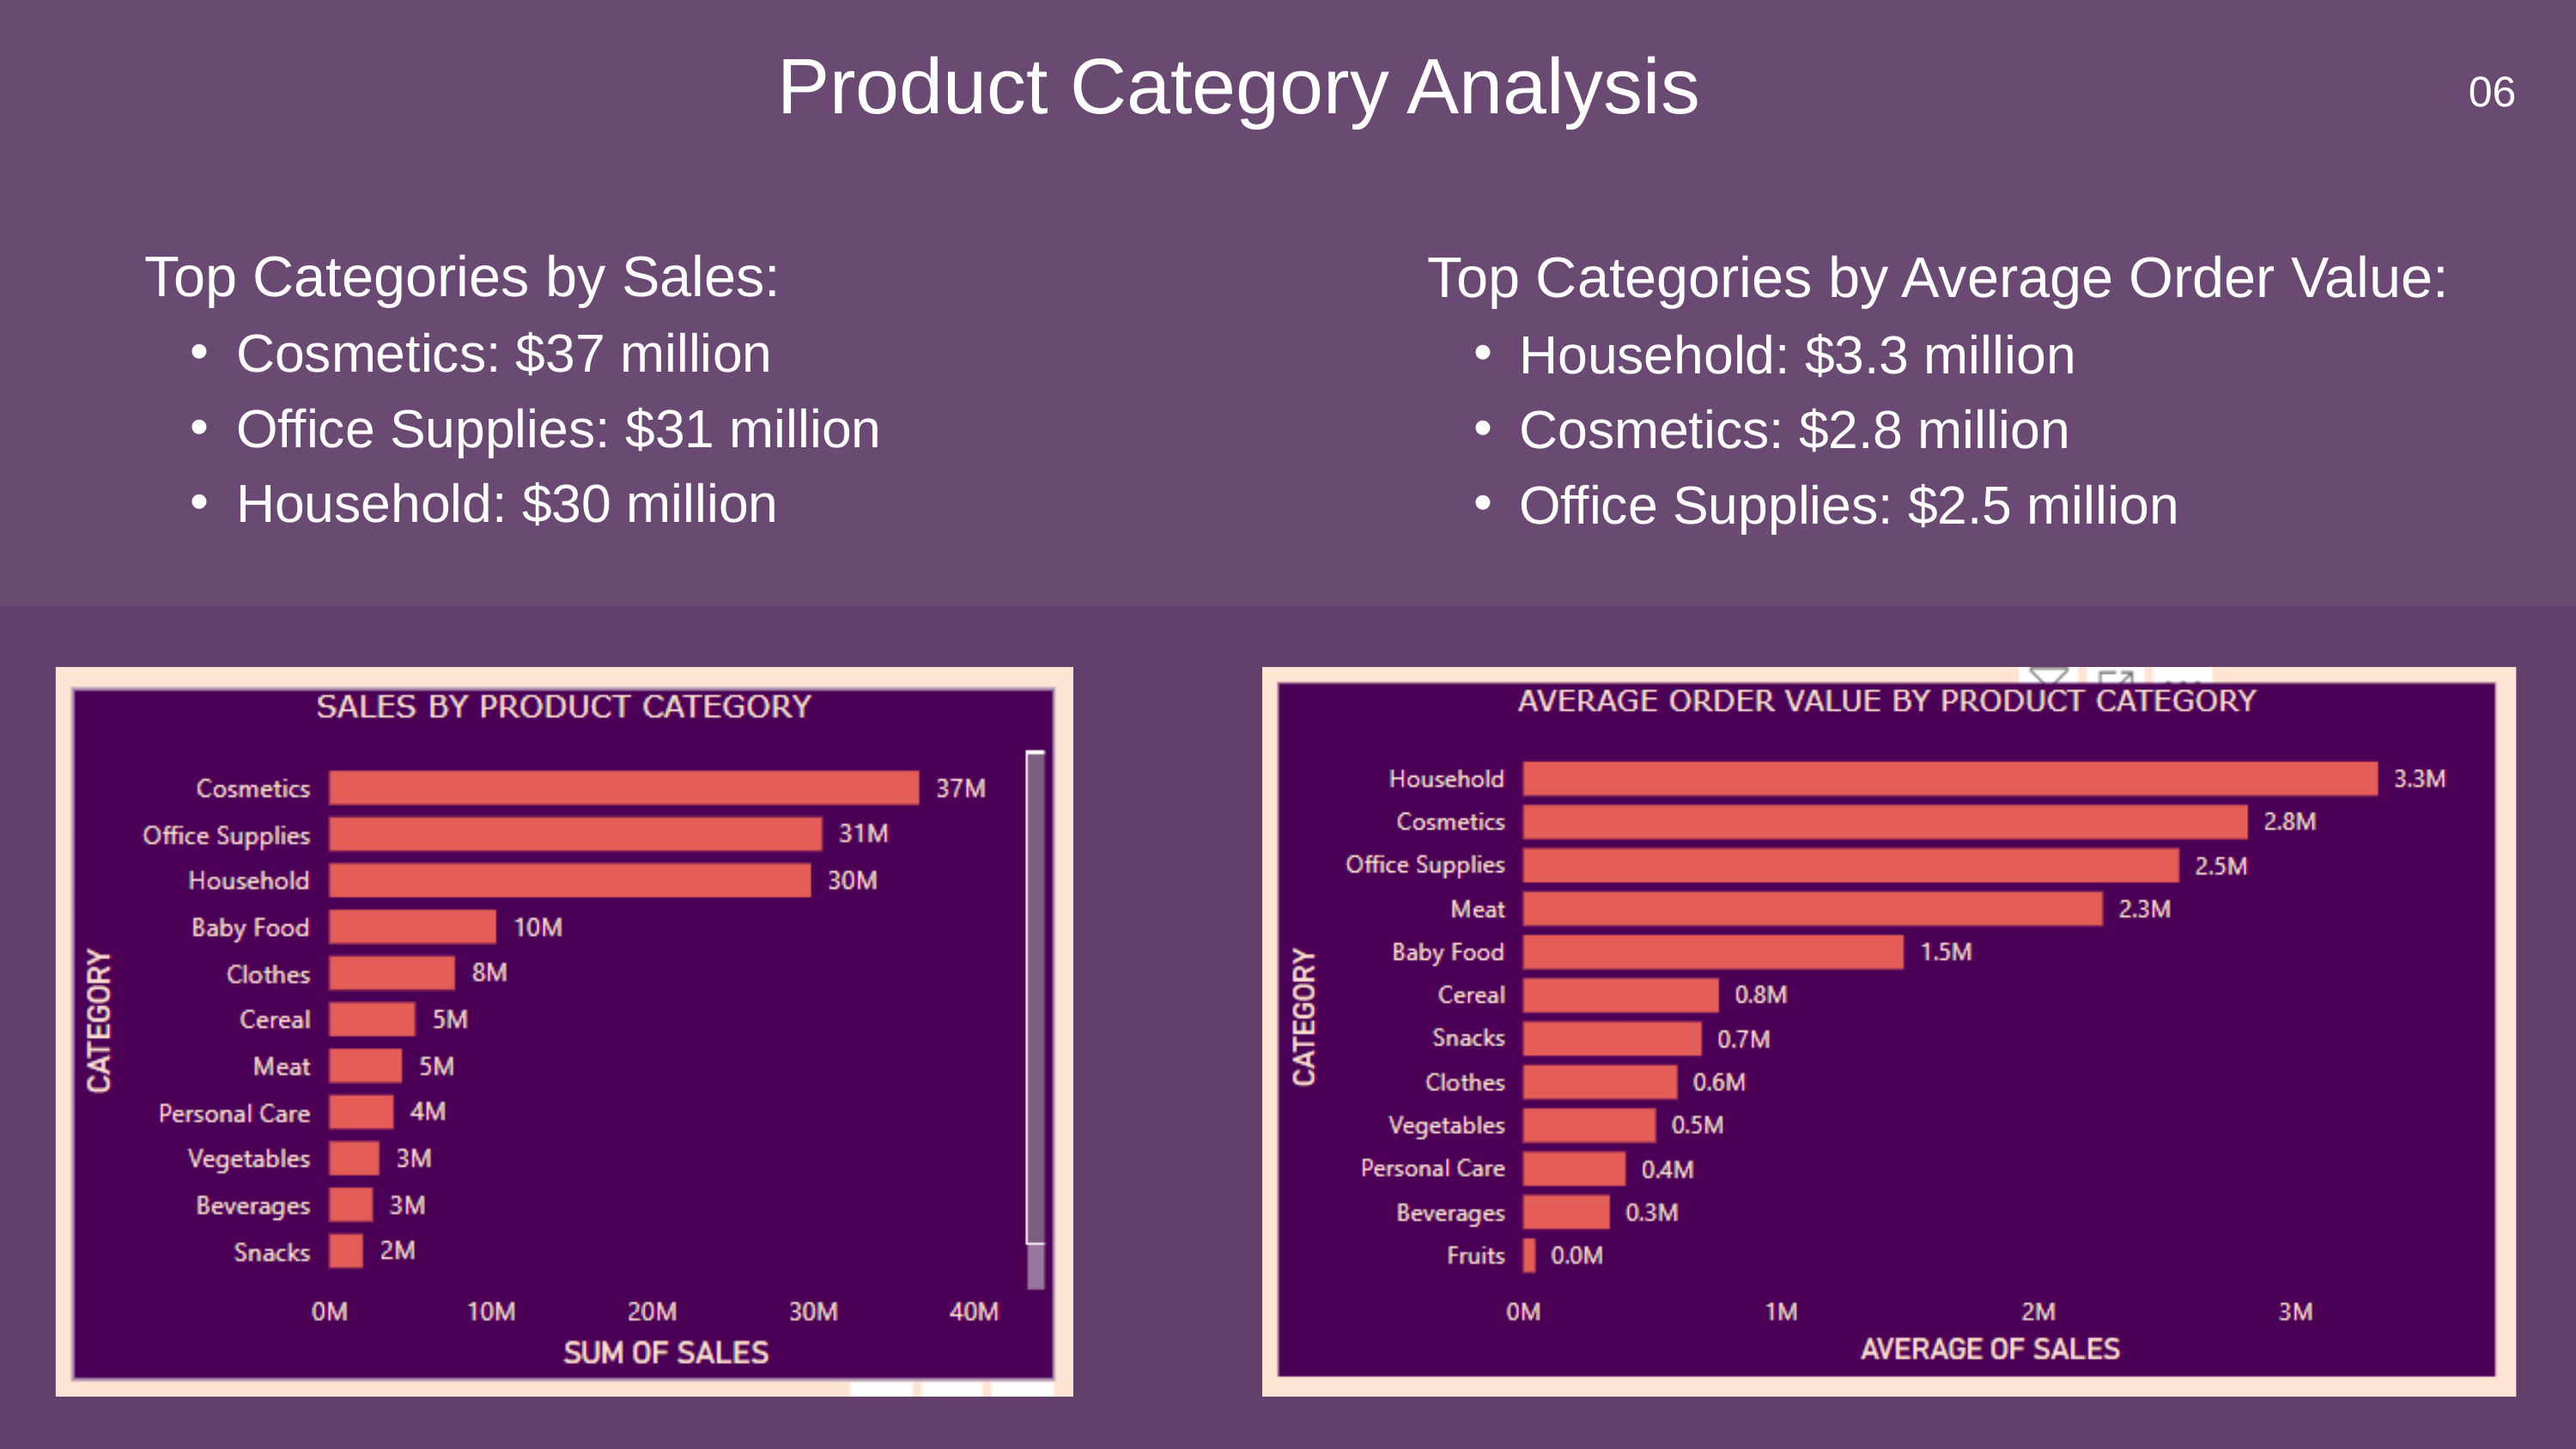

Product Category Analysis
06

Top Categories by Average Order Value:
Household: $3.3 million
Cosmetics: $2.8 million
Office Supplies: $2.5 million

Top Categories by Sales:
Cosmetics: $37 million
Office Supplies: $31 million
Household: $30 million